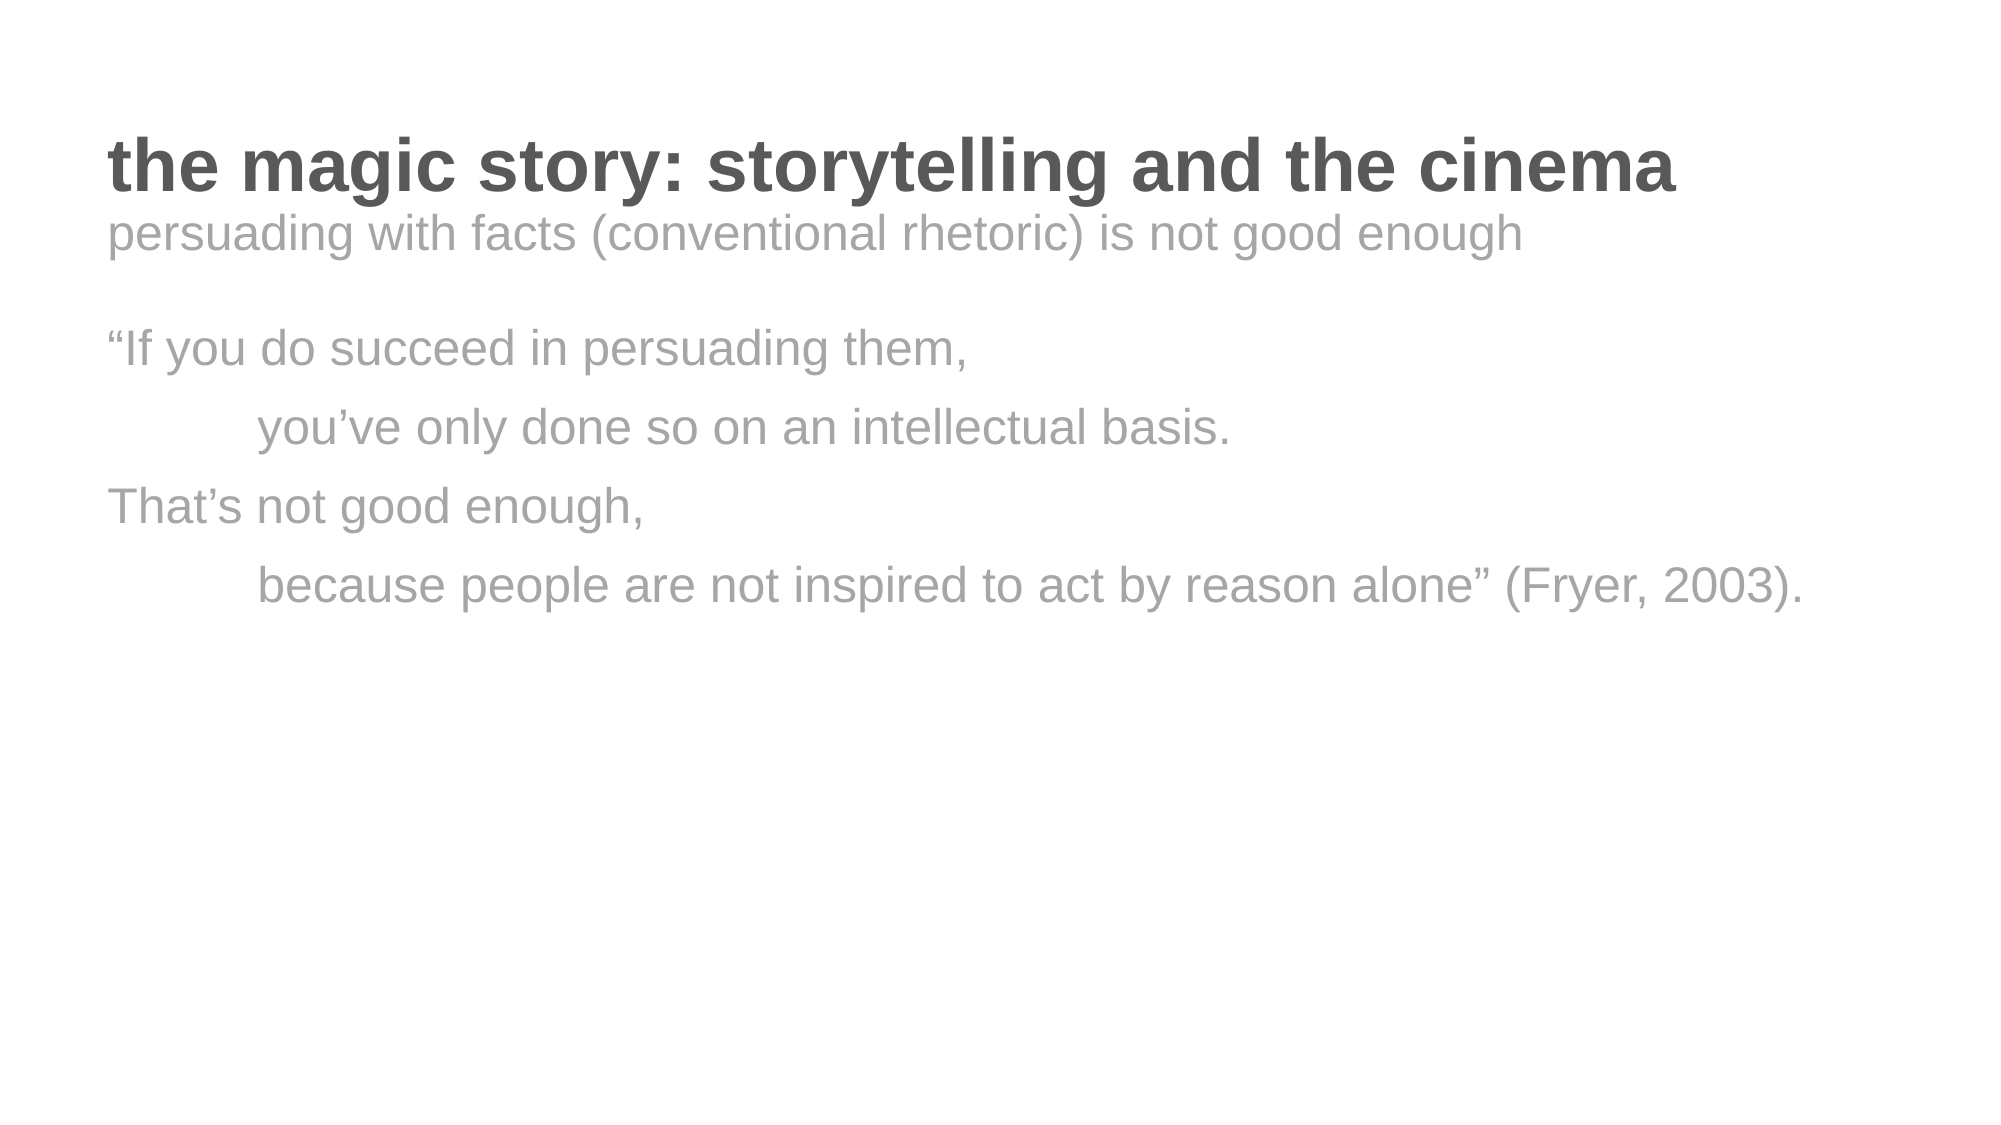

the magic story: storytelling and the cinema
persuading with facts (conventional rhetoric) is not good enough
“If you do succeed in persuading them,
	you’ve only done so on an intellectual basis.
That’s not good enough,
	because people are not inspired to act by reason alone” (Fryer, 2003).